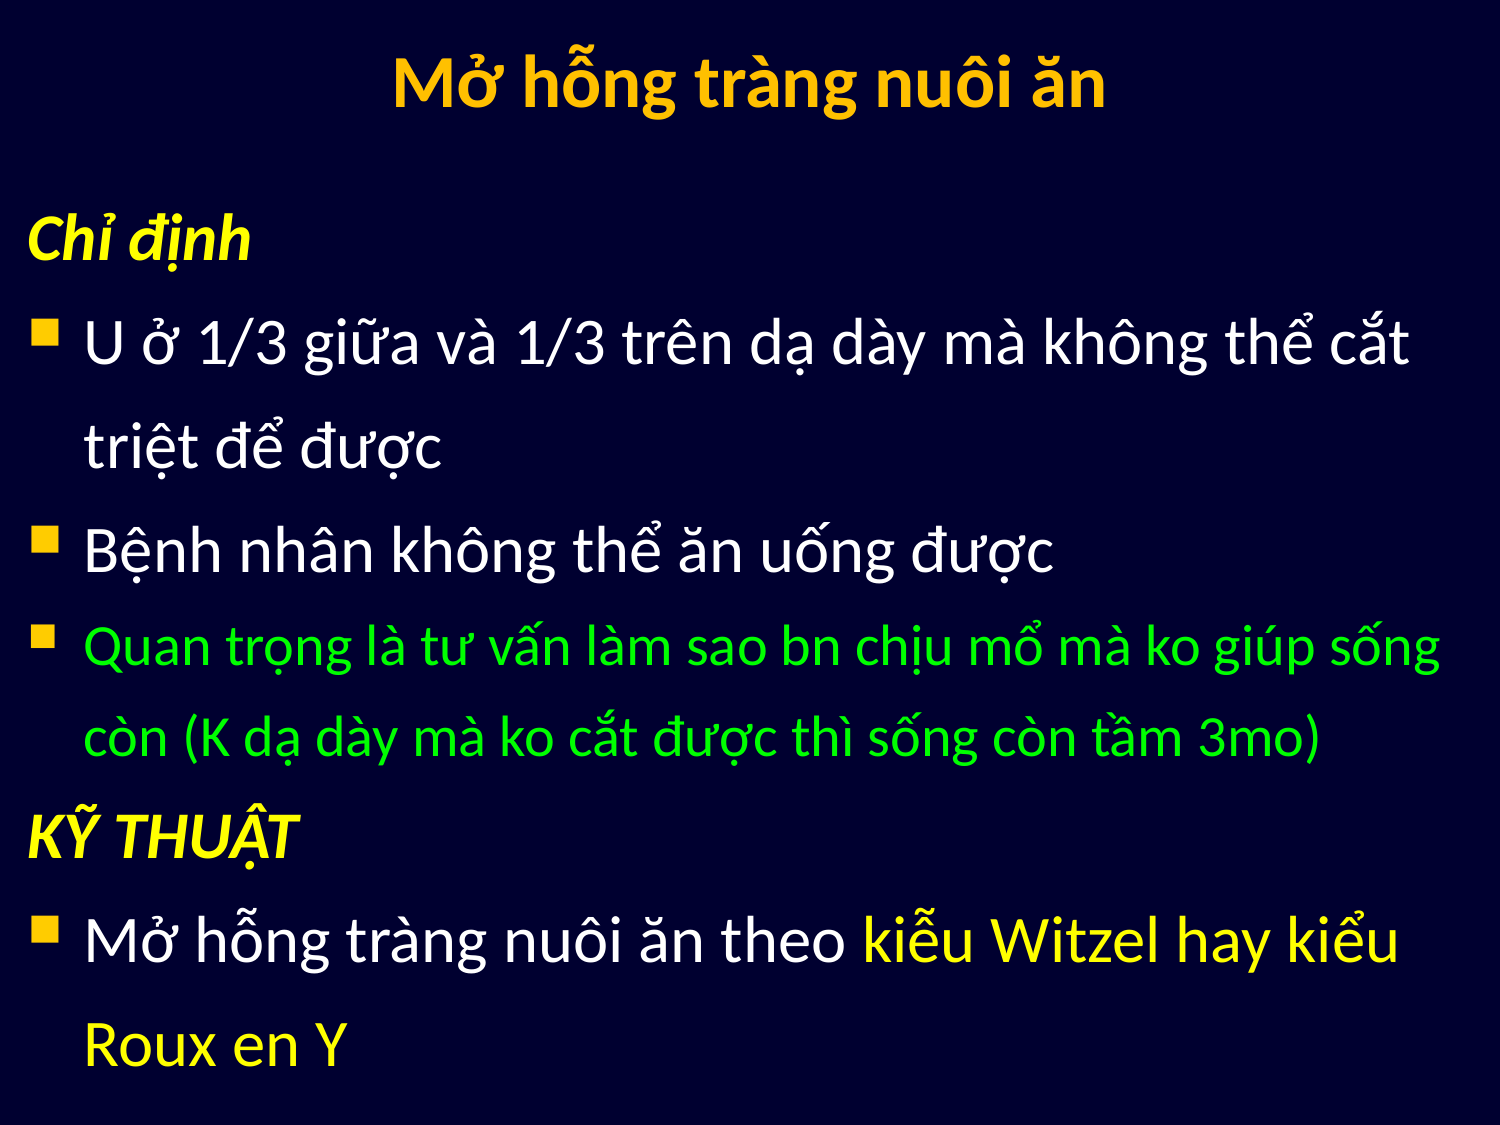

# Mở hỗng tràng nuôi ăn
Chỉ định
U ở 1/3 giữa và 1/3 trên dạ dày mà không thể cắt triệt để được
Bệnh nhân không thể ăn uống được
Quan trọng là tư vấn làm sao bn chịu mổ mà ko giúp sống còn (K dạ dày mà ko cắt được thì sống còn tầm 3mo)
KỸ THUẬT
Mở hỗng tràng nuôi ăn theo kiễu Witzel hay kiểu Roux en Y